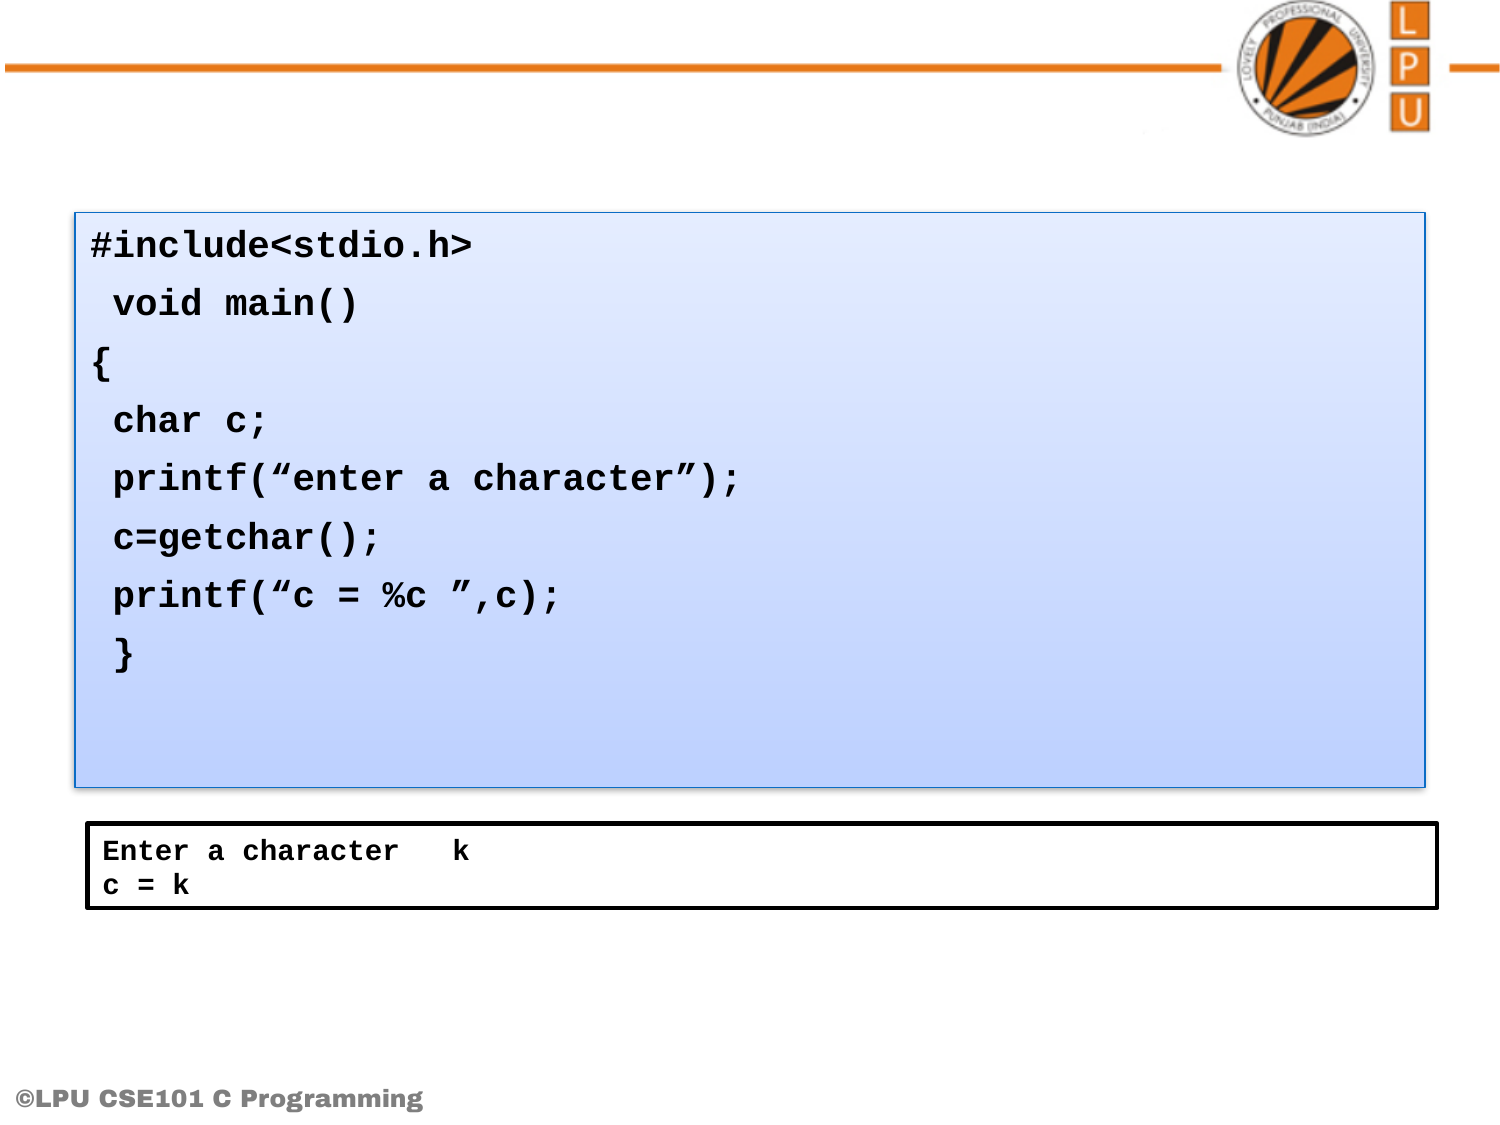

#include<stdio.h>
 void main()
{
 char c;
 printf(“enter a character”);
 c=getchar();
 printf(“c = %c ”,c);
 }
Enter a character   k
c = k